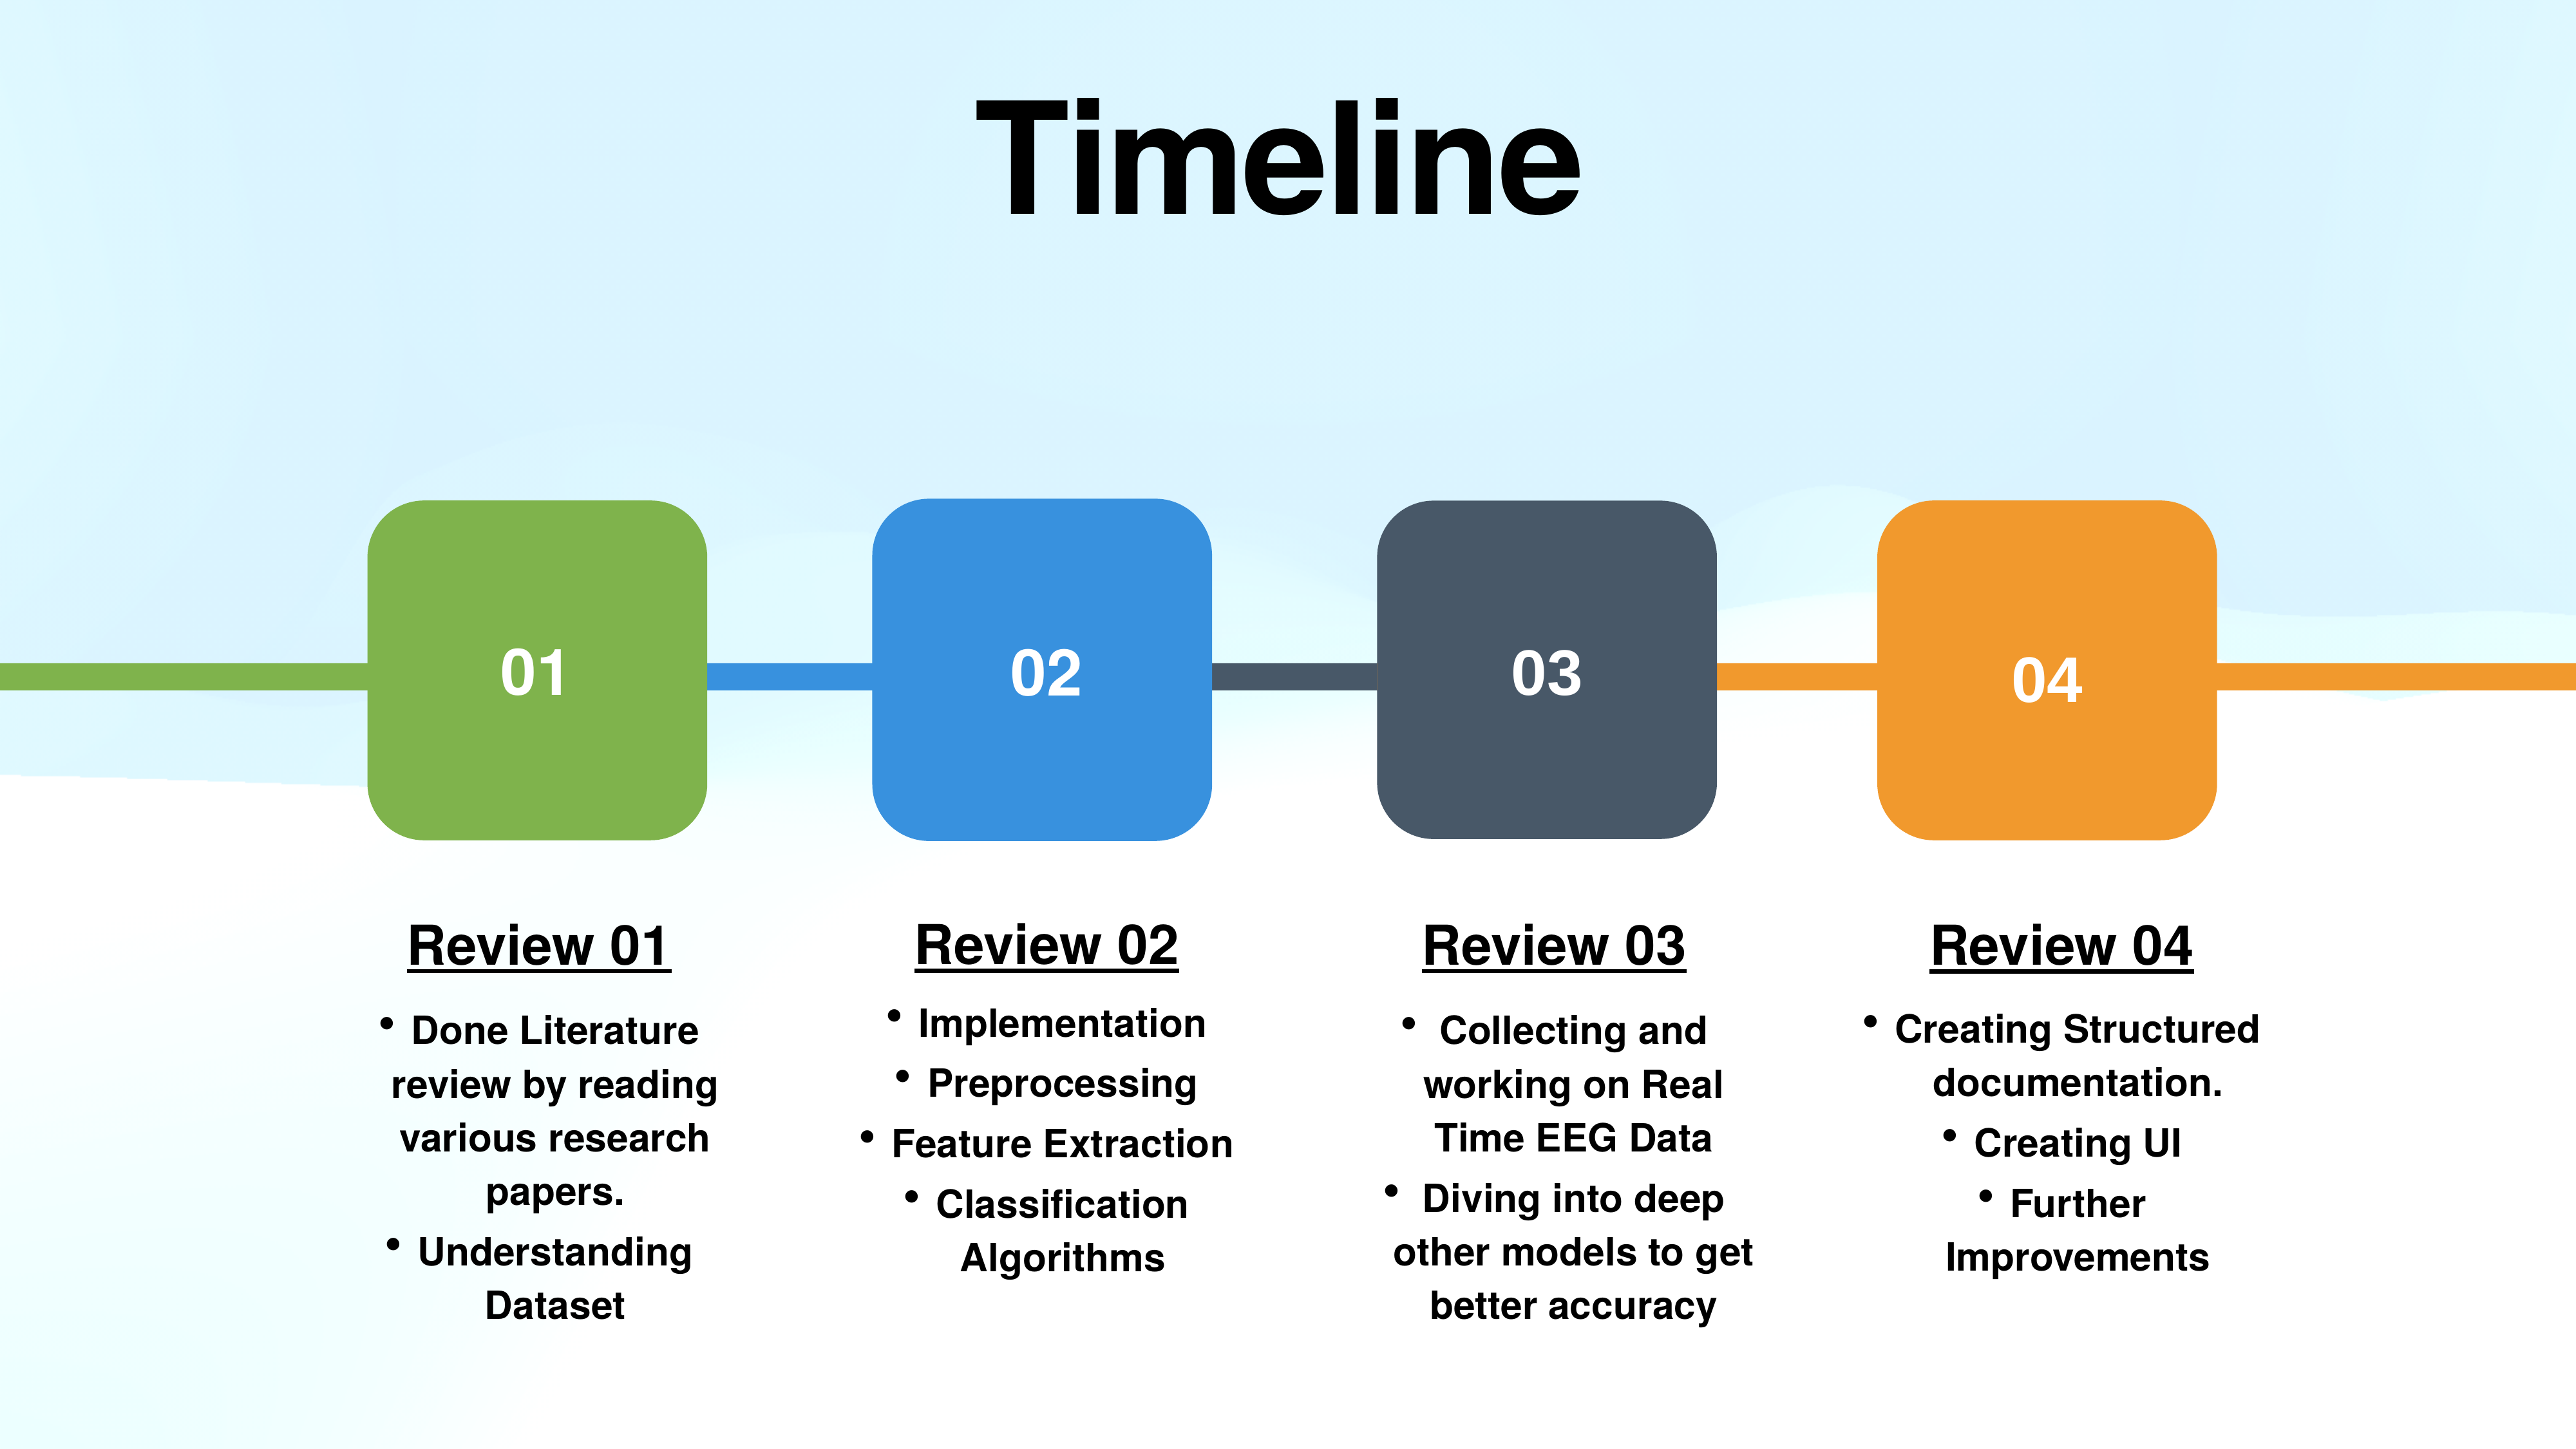

Timeline

01
03
02
04

Review 02
Implementation
Preprocessing
Feature Extraction
Classification Algorithms
Review 01
Done Literature review by reading various research papers.
Understanding Dataset
Review 03
Collecting and working on Real Time EEG Data
Diving into deep other models to get better accuracy
Review 04
Creating Structured documentation.
Creating UI
Further Improvements